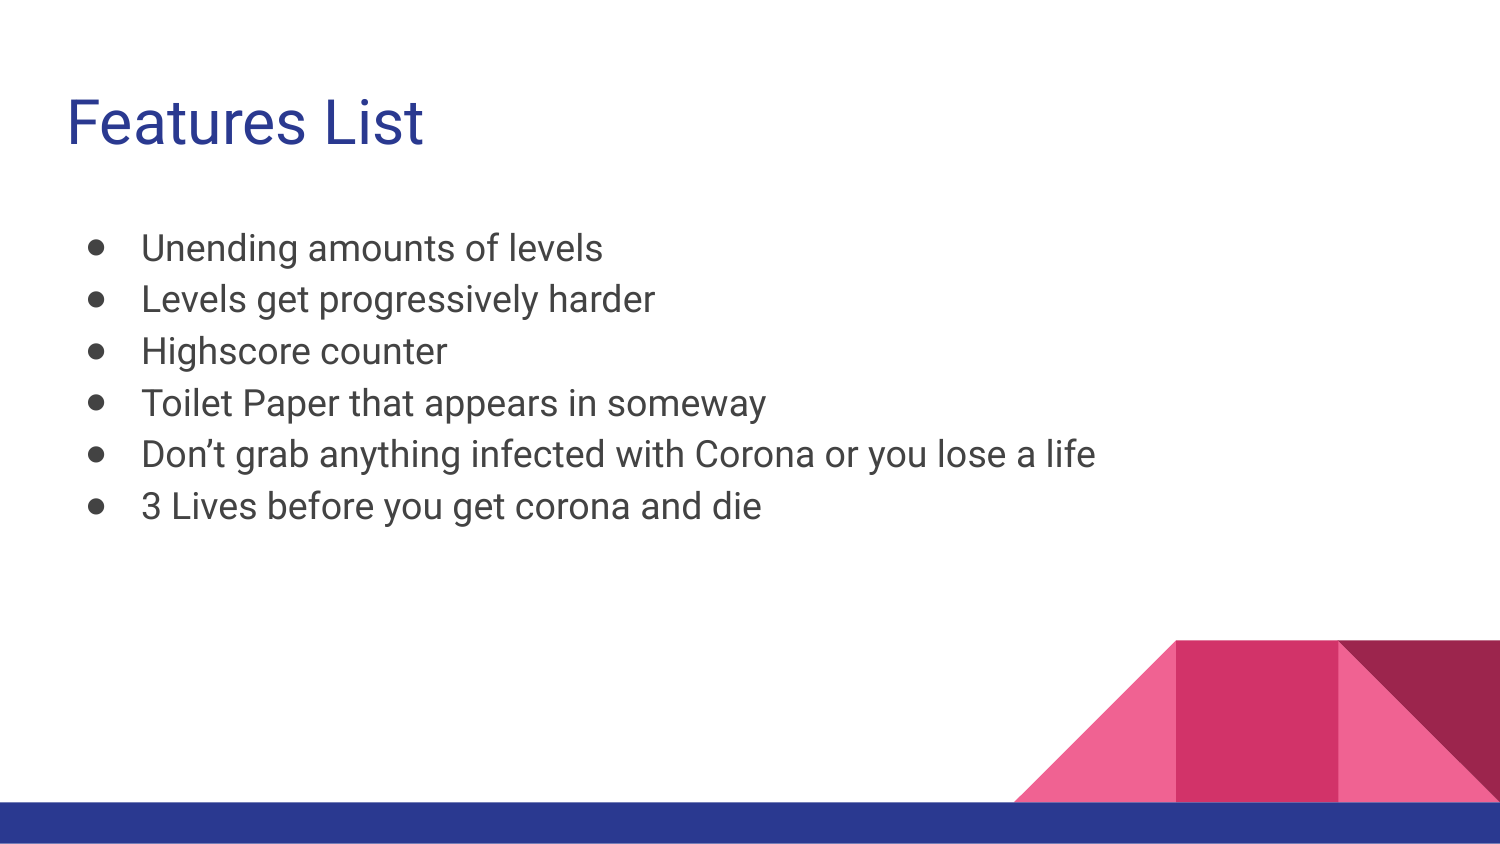

# Features List
Unending amounts of levels
Levels get progressively harder
Highscore counter
Toilet Paper that appears in someway
Don’t grab anything infected with Corona or you lose a life
3 Lives before you get corona and die